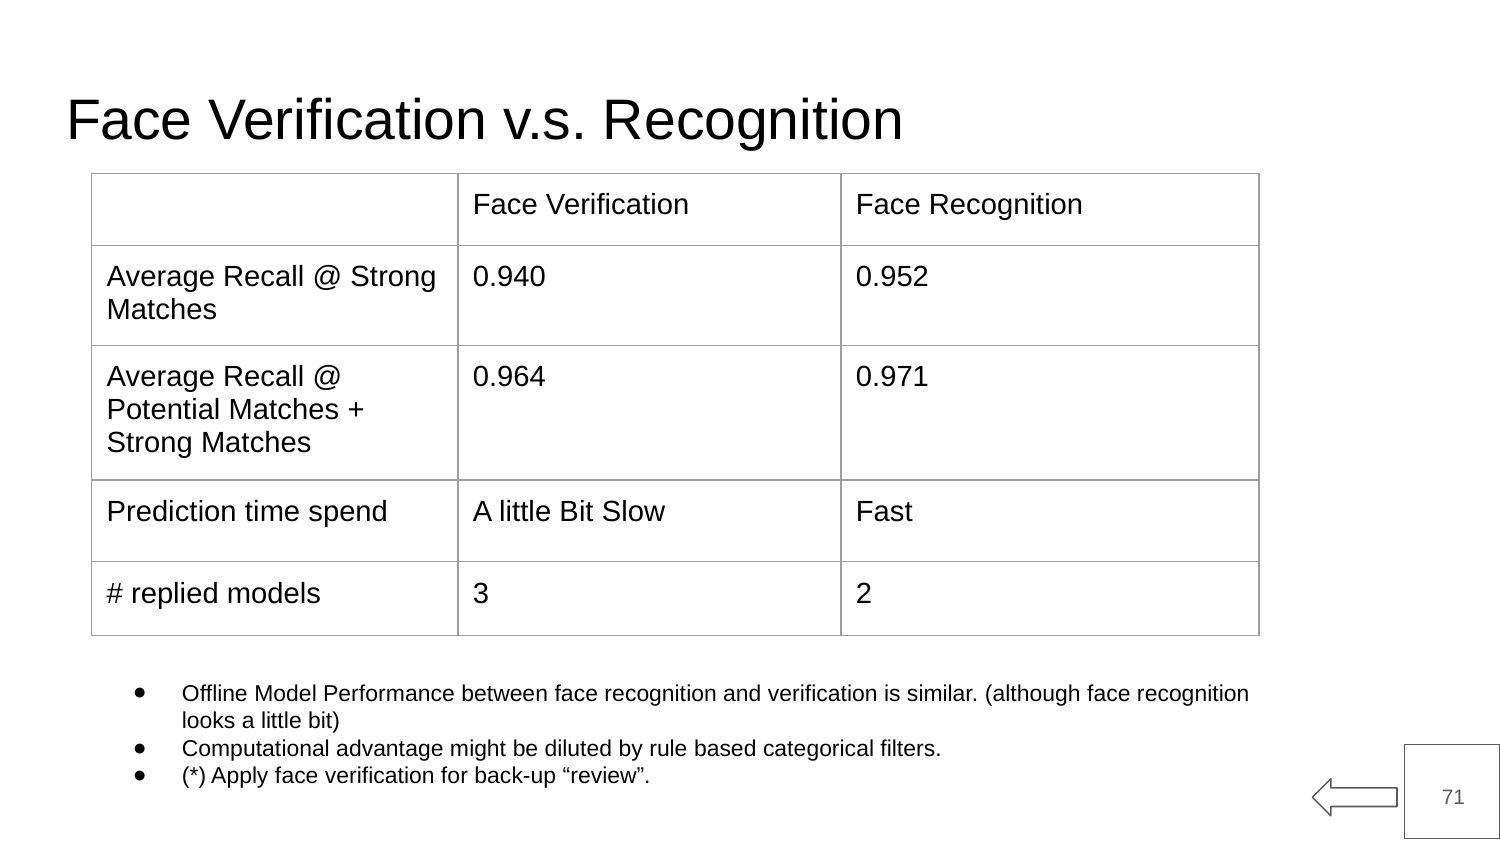

# Face Verification v.s. Recognition
|  | Face Verification | Face Recognition |
| --- | --- | --- |
| Average Recall @ Strong Matches | 0.940 | 0.952 |
| Average Recall @ Potential Matches + Strong Matches | 0.964 | 0.971 |
| Prediction time spend | A little Bit Slow | Fast |
| # replied models | 3 | 2 |
Offline Model Performance between face recognition and verification is similar. (although face recognition looks a little bit)
Computational advantage might be diluted by rule based categorical filters.
(*) Apply face verification for back-up “review”.

71